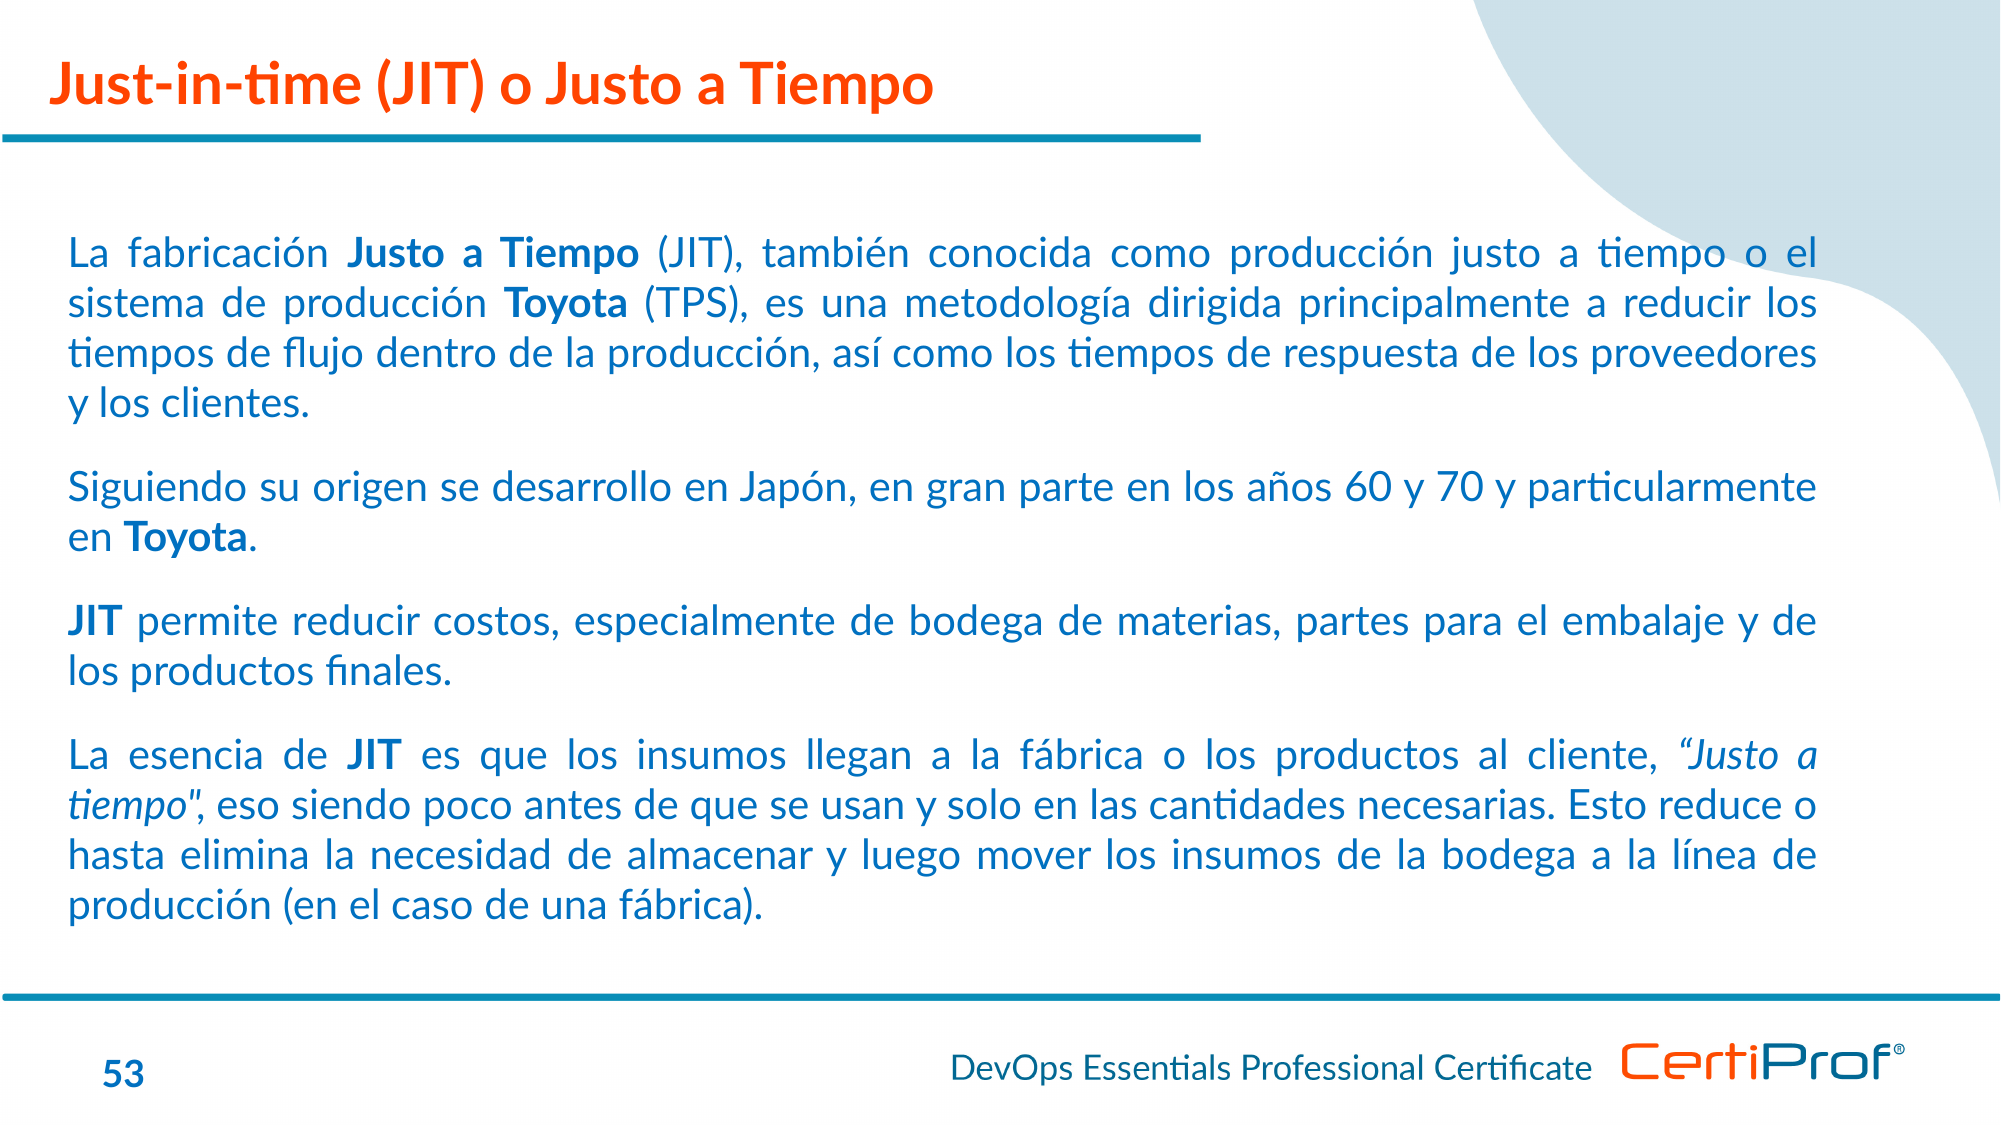

Just-in-time (JIT) o Justo a Tiempo
La fabricación Justo a Tiempo (JIT), también conocida como producción justo a tiempo o el sistema de producción Toyota (TPS), es una metodología dirigida principalmente a reducir los tiempos de flujo dentro de la producción, así como los tiempos de respuesta de los proveedores y los clientes.

Siguiendo su origen se desarrollo en Japón, en gran parte en los años 60 y 70 y particularmente en Toyota.

JIT permite reducir costos, especialmente de bodega de materias, partes para el embalaje y de los productos finales.

La esencia de JIT es que los insumos llegan a la fábrica o los productos al cliente, “Justo a tiempo", eso siendo poco antes de que se usan y solo en las cantidades necesarias. Esto reduce o hasta elimina la necesidad de almacenar y luego mover los insumos de la bodega a la línea de producción (en el caso de una fábrica).